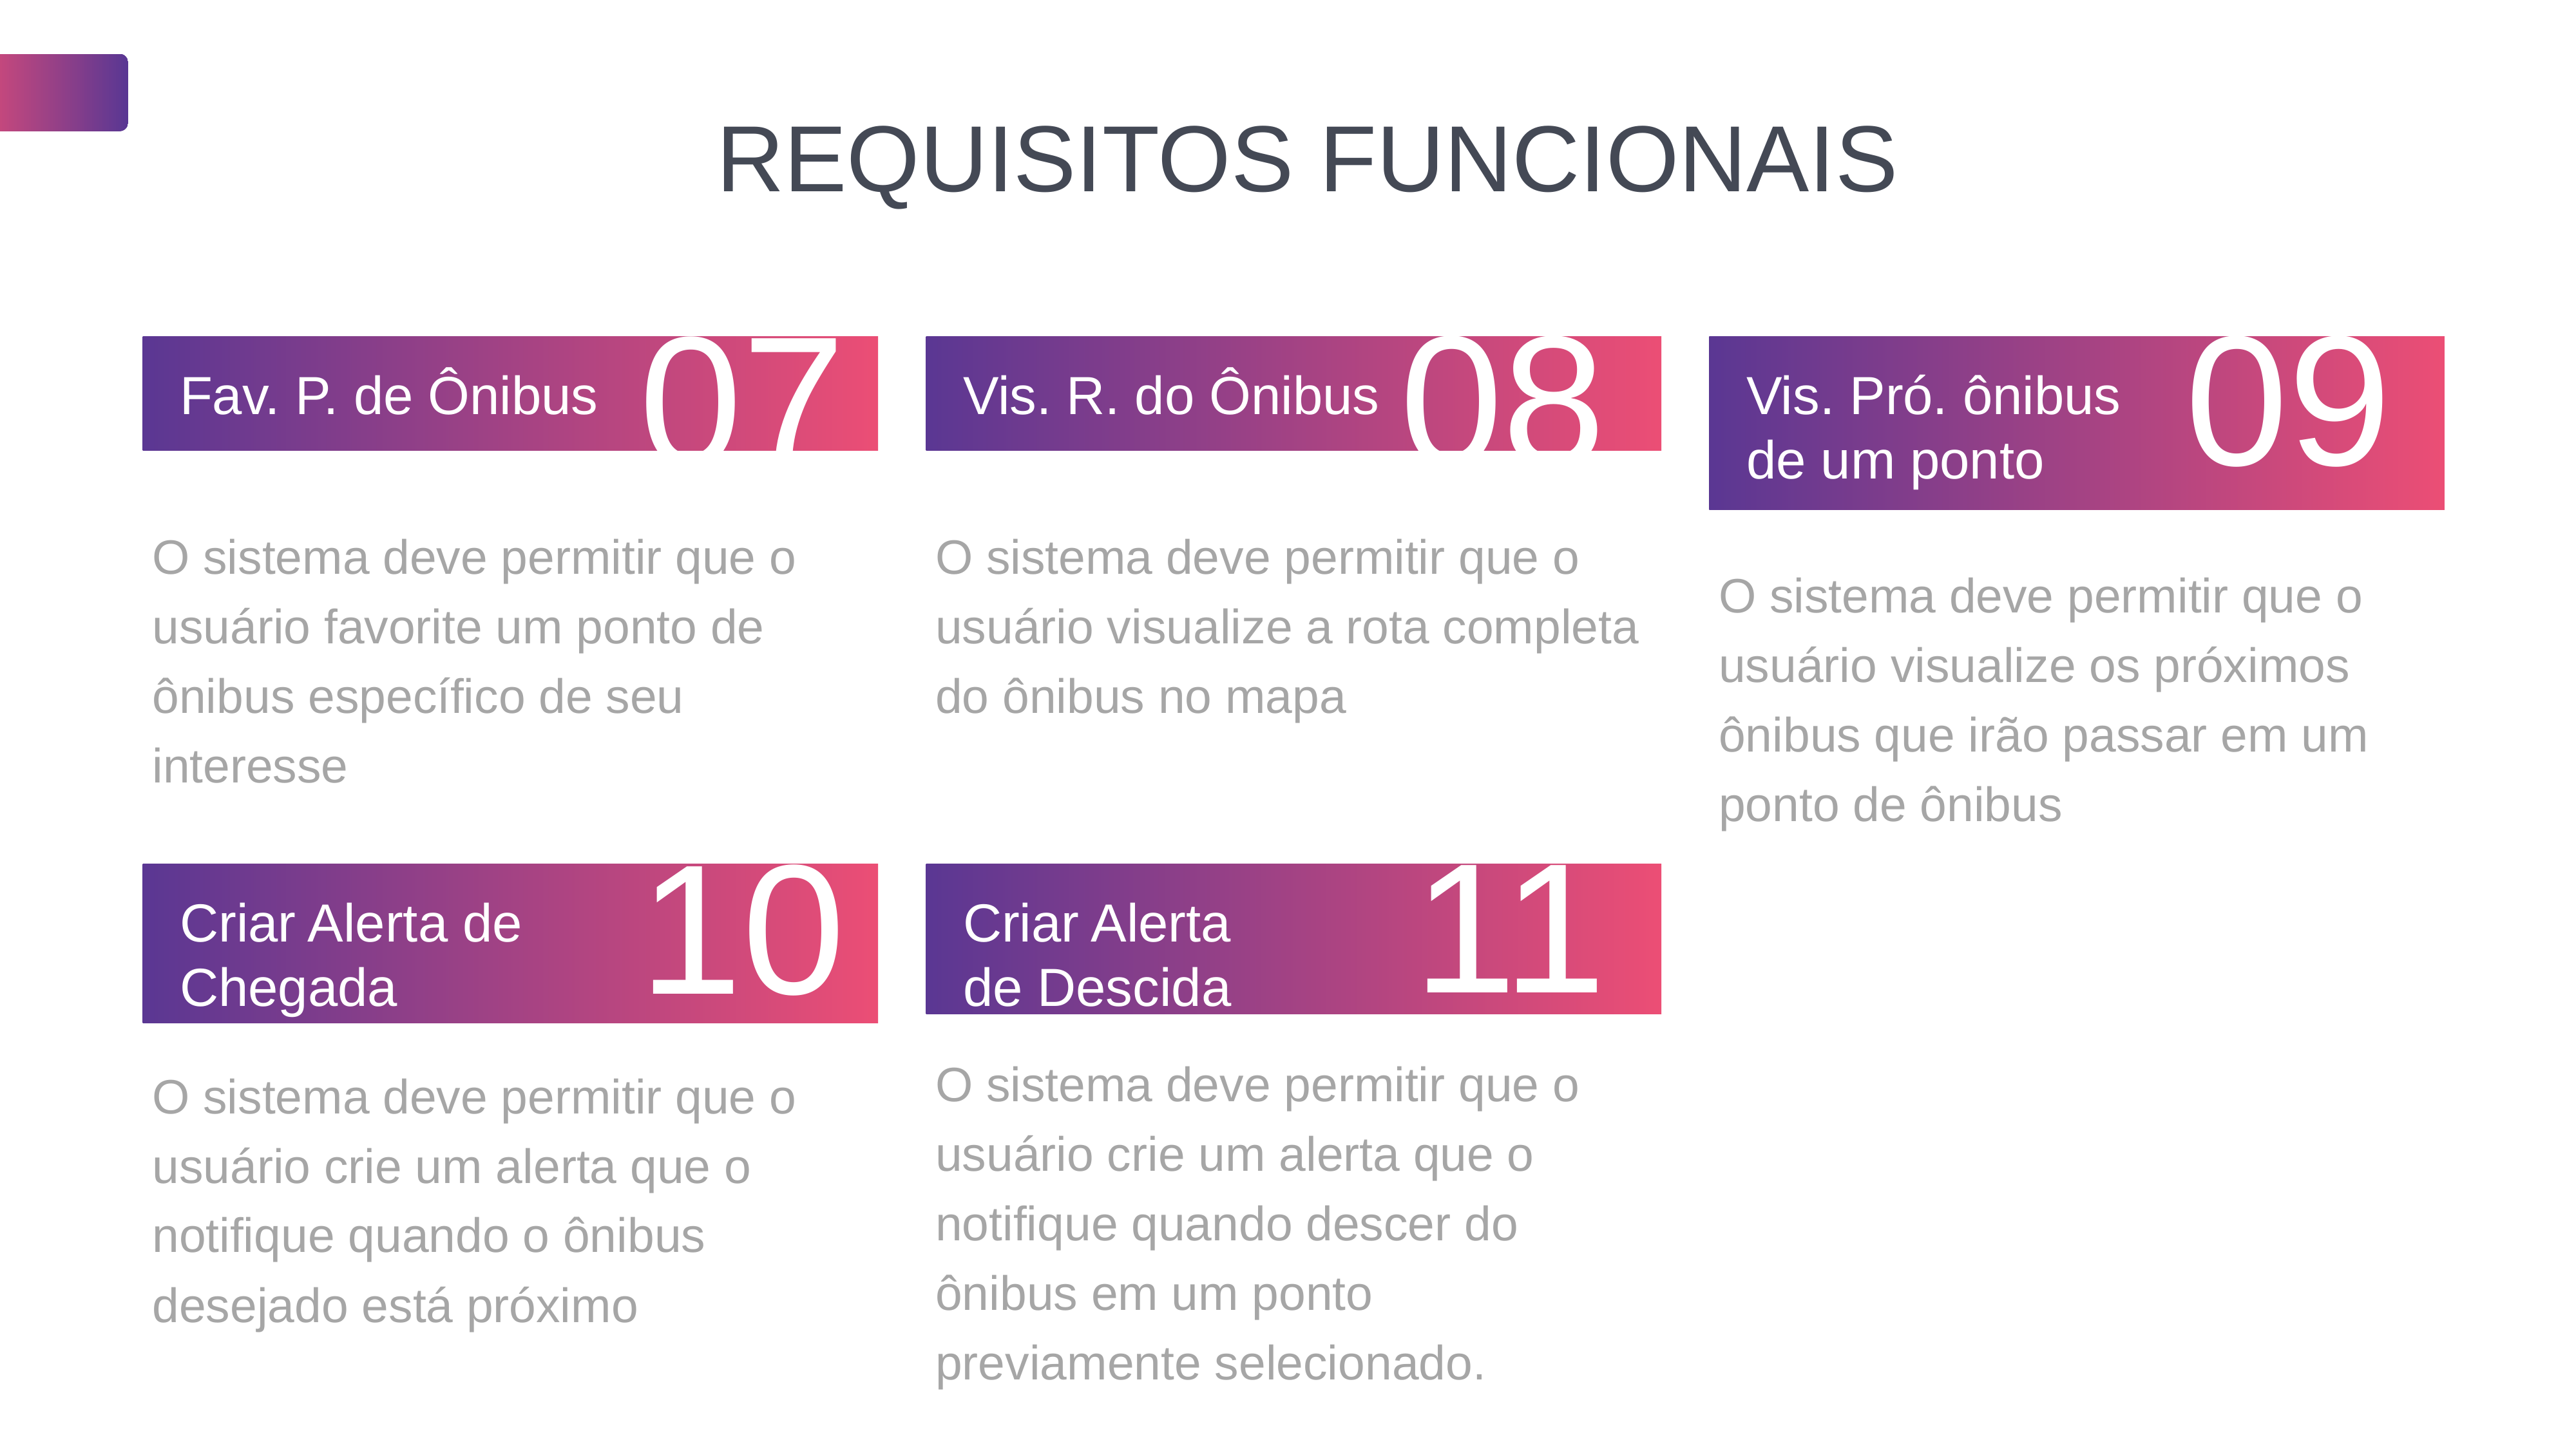

10
REQUISITOS FUNCIONAIS
08
09
07

Fav. P. de Ônibus
Vis. R. do Ônibus
Vis. Pró. ônibus
de um ponto
O sistema deve permitir que o usuário favorite um ponto de ônibus específico de seu interesse
O sistema deve permitir que o usuário visualize a rota completa do ônibus no mapa
O sistema deve permitir que o usuário visualize os próximos ônibus que irão passar em um ponto de ônibus
02
11
12
10

Criar Alerta de Chegada
Criar Alerta de Descida
O sistema deve permitir que o usuário crie um alerta que o notifique quando descer do ônibus em um ponto previamente selecionado.
O sistema deve permitir que o usuário crie um alerta que o notifique quando o ônibus desejado está próximo